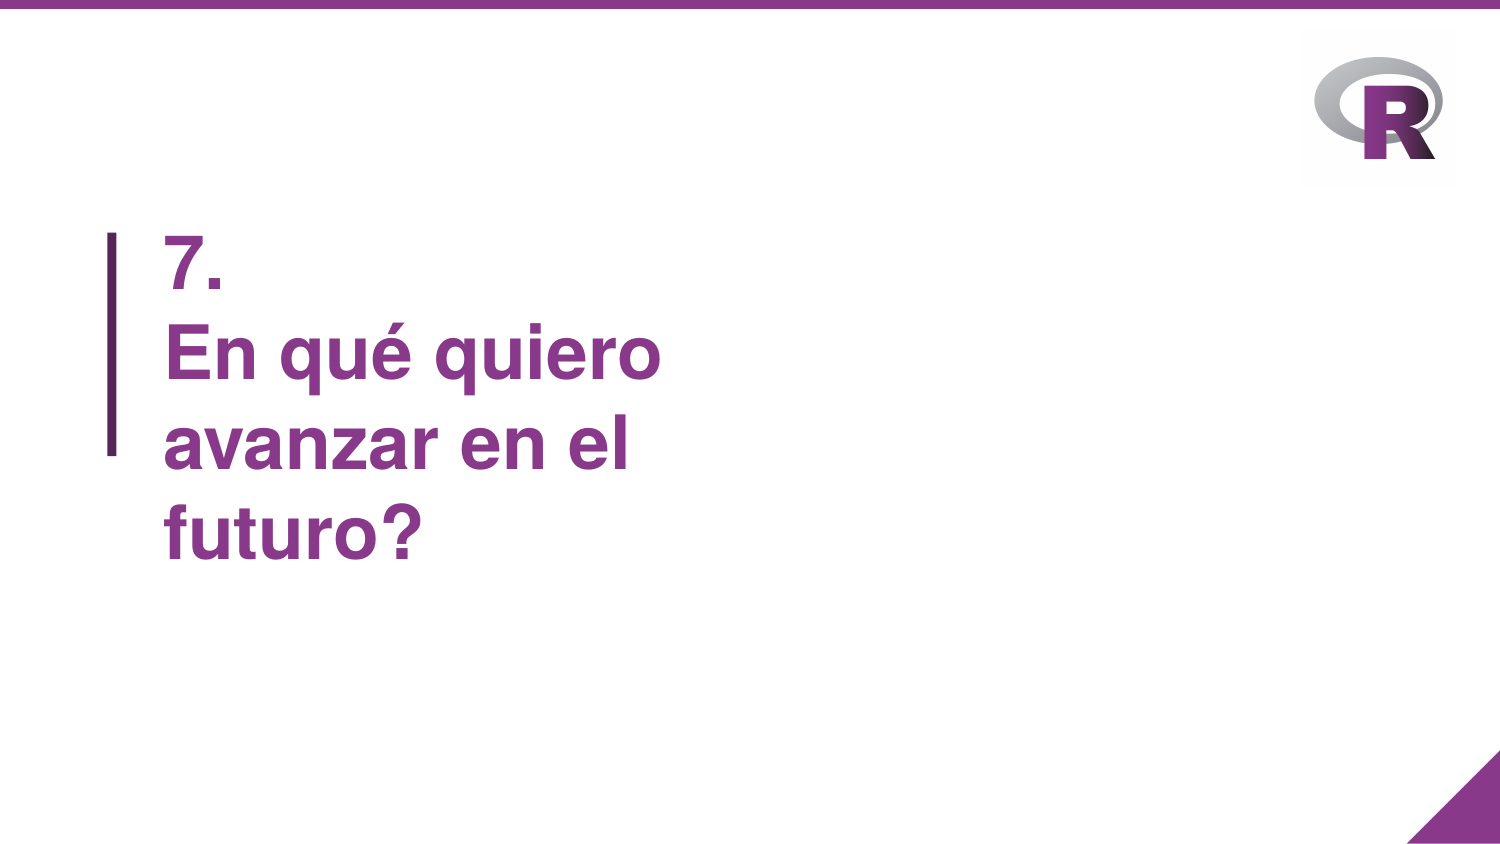

# 7.
En qué quiero avanzar en el futuro?